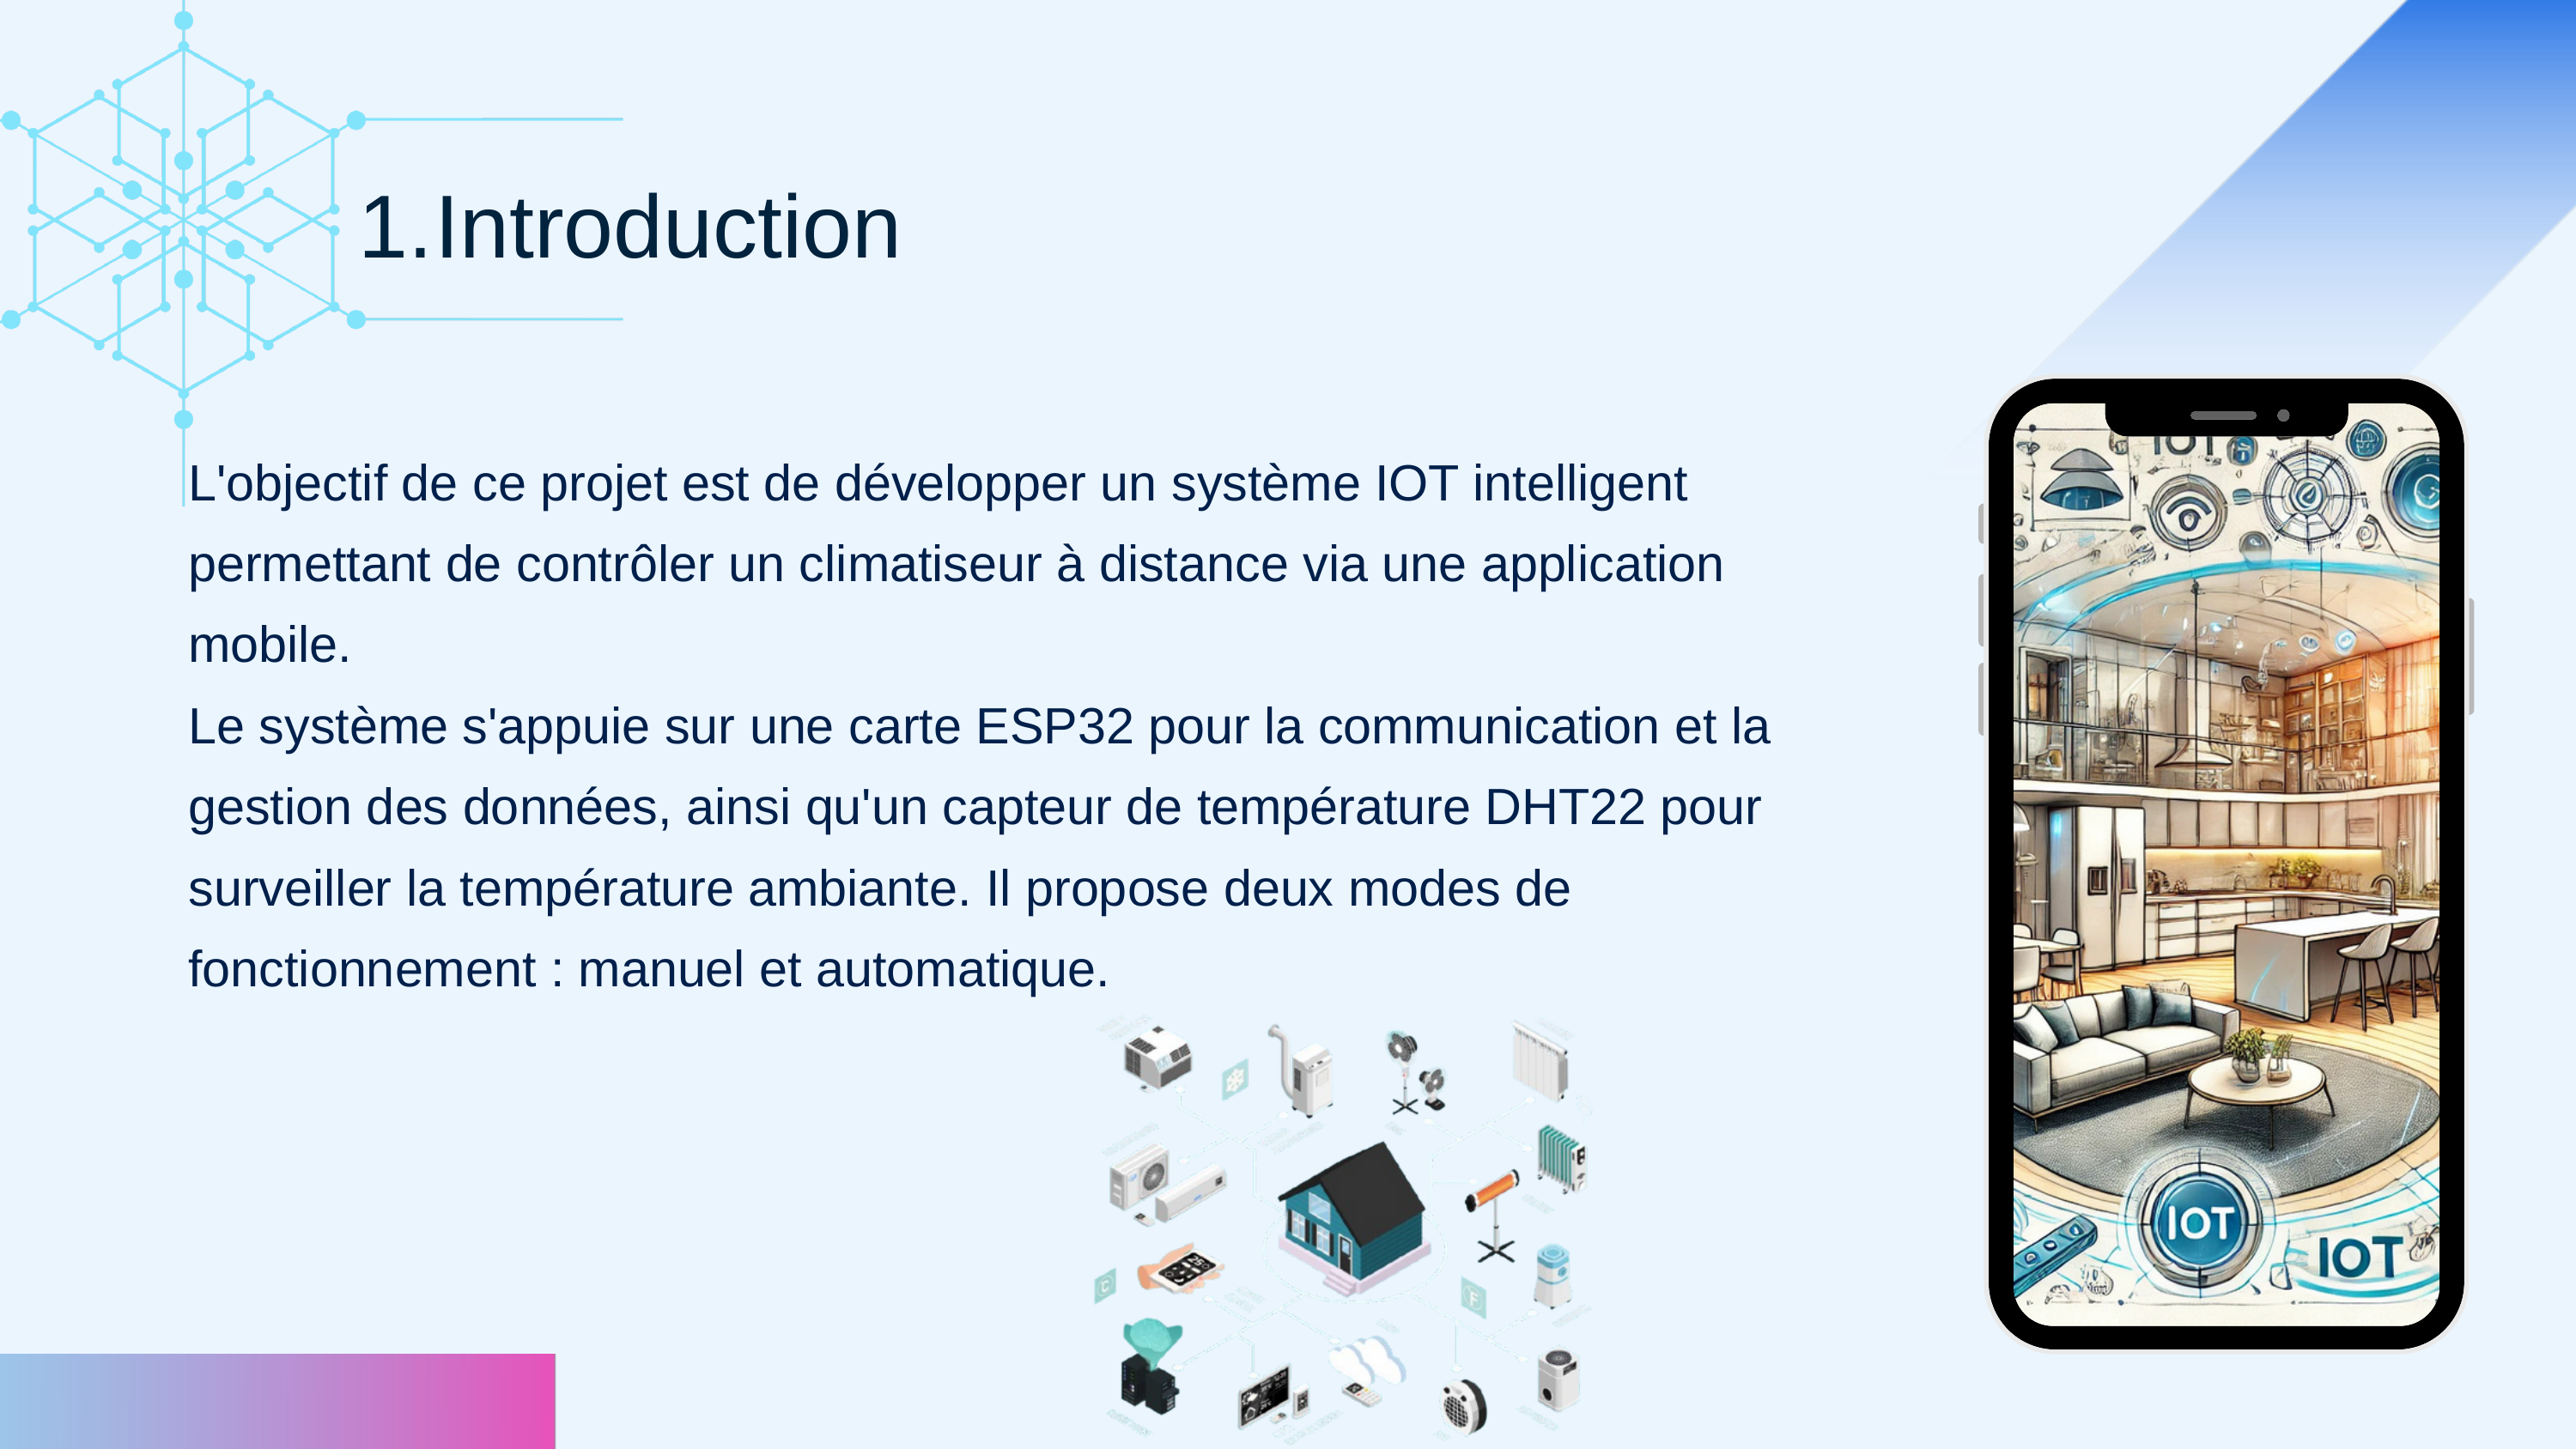

Introduction

L'objectif de ce projet est de développer un système IOT intelligent permettant de contrôler un climatiseur à distance via une application mobile.
Le système s'appuie sur une carte ESP32 pour la communication et la gestion des données, ainsi qu'un capteur de température DHT22 pour surveiller la température ambiante. Il propose deux modes de fonctionnement : manuel et automatique.